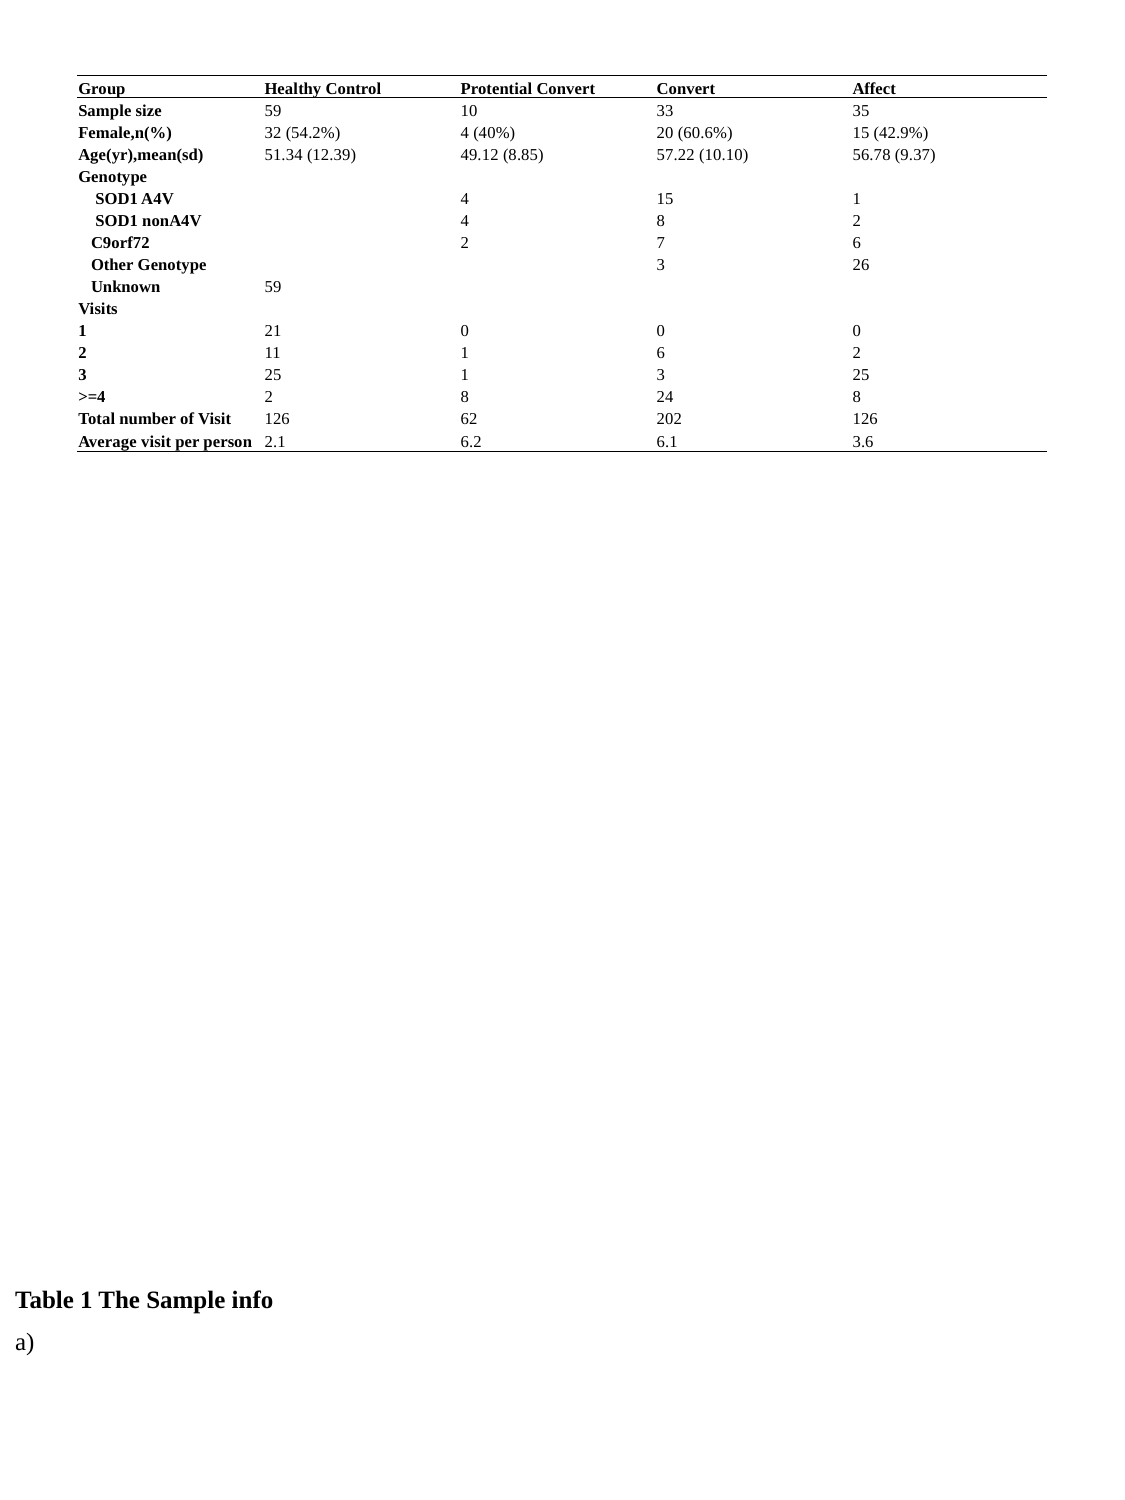

| Group | Healthy Control | Protential Convert | Convert | Affect |
| --- | --- | --- | --- | --- |
| Sample size | 59 | 10 | 33 | 35 |
| Female,n(%) | 32 (54.2%) | 4 (40%) | 20 (60.6%) | 15 (42.9%) |
| Age(yr),mean(sd) | 51.34 (12.39) | 49.12 (8.85) | 57.22 (10.10) | 56.78 (9.37) |
| Genotype |  |  |  |  |
| SOD1 A4V |  | 4 | 15 | 1 |
| SOD1 nonA4V |  | 4 | 8 | 2 |
| C9orf72 |  | 2 | 7 | 6 |
| Other Genotype |  |  | 3 | 26 |
| Unknown | 59 |  |  |  |
| Visits |  |  |  |  |
| 1 | 21 | 0 | 0 | 0 |
| 2 | 11 | 1 | 6 | 2 |
| 3 | 25 | 1 | 3 | 25 |
| >=4 | 2 | 8 | 24 | 8 |
| Total number of Visit | 126 | 62 | 202 | 126 |
| Average visit per person | 2.1 | 6.2 | 6.1 | 3.6 |
Table 1 The Sample info
a)